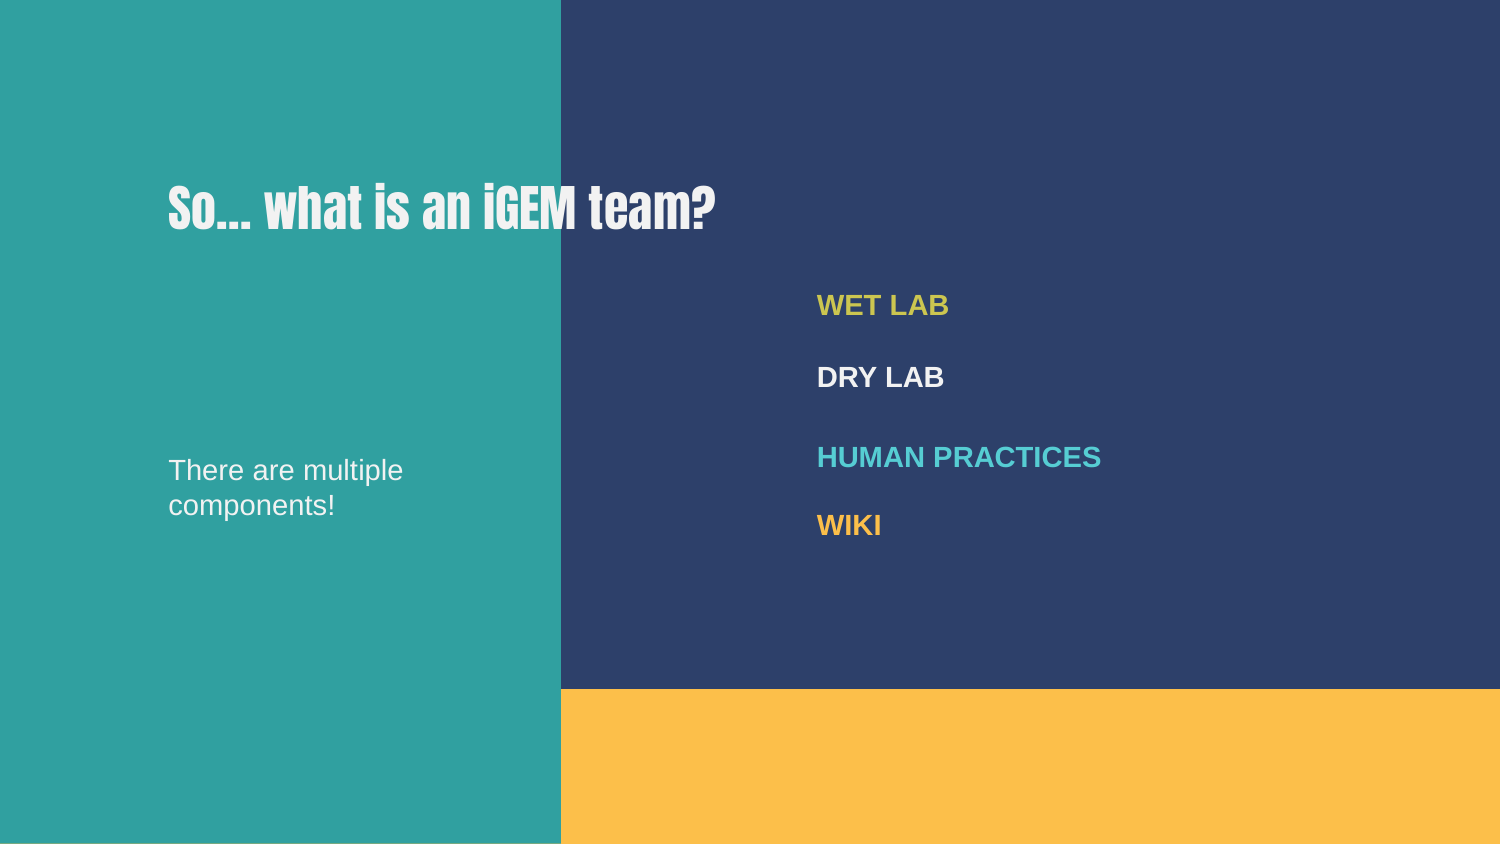

# So… what is an iGEM team?
WET LAB
DRY LAB
HUMAN PRACTICES
There are multiple components!
WIKI